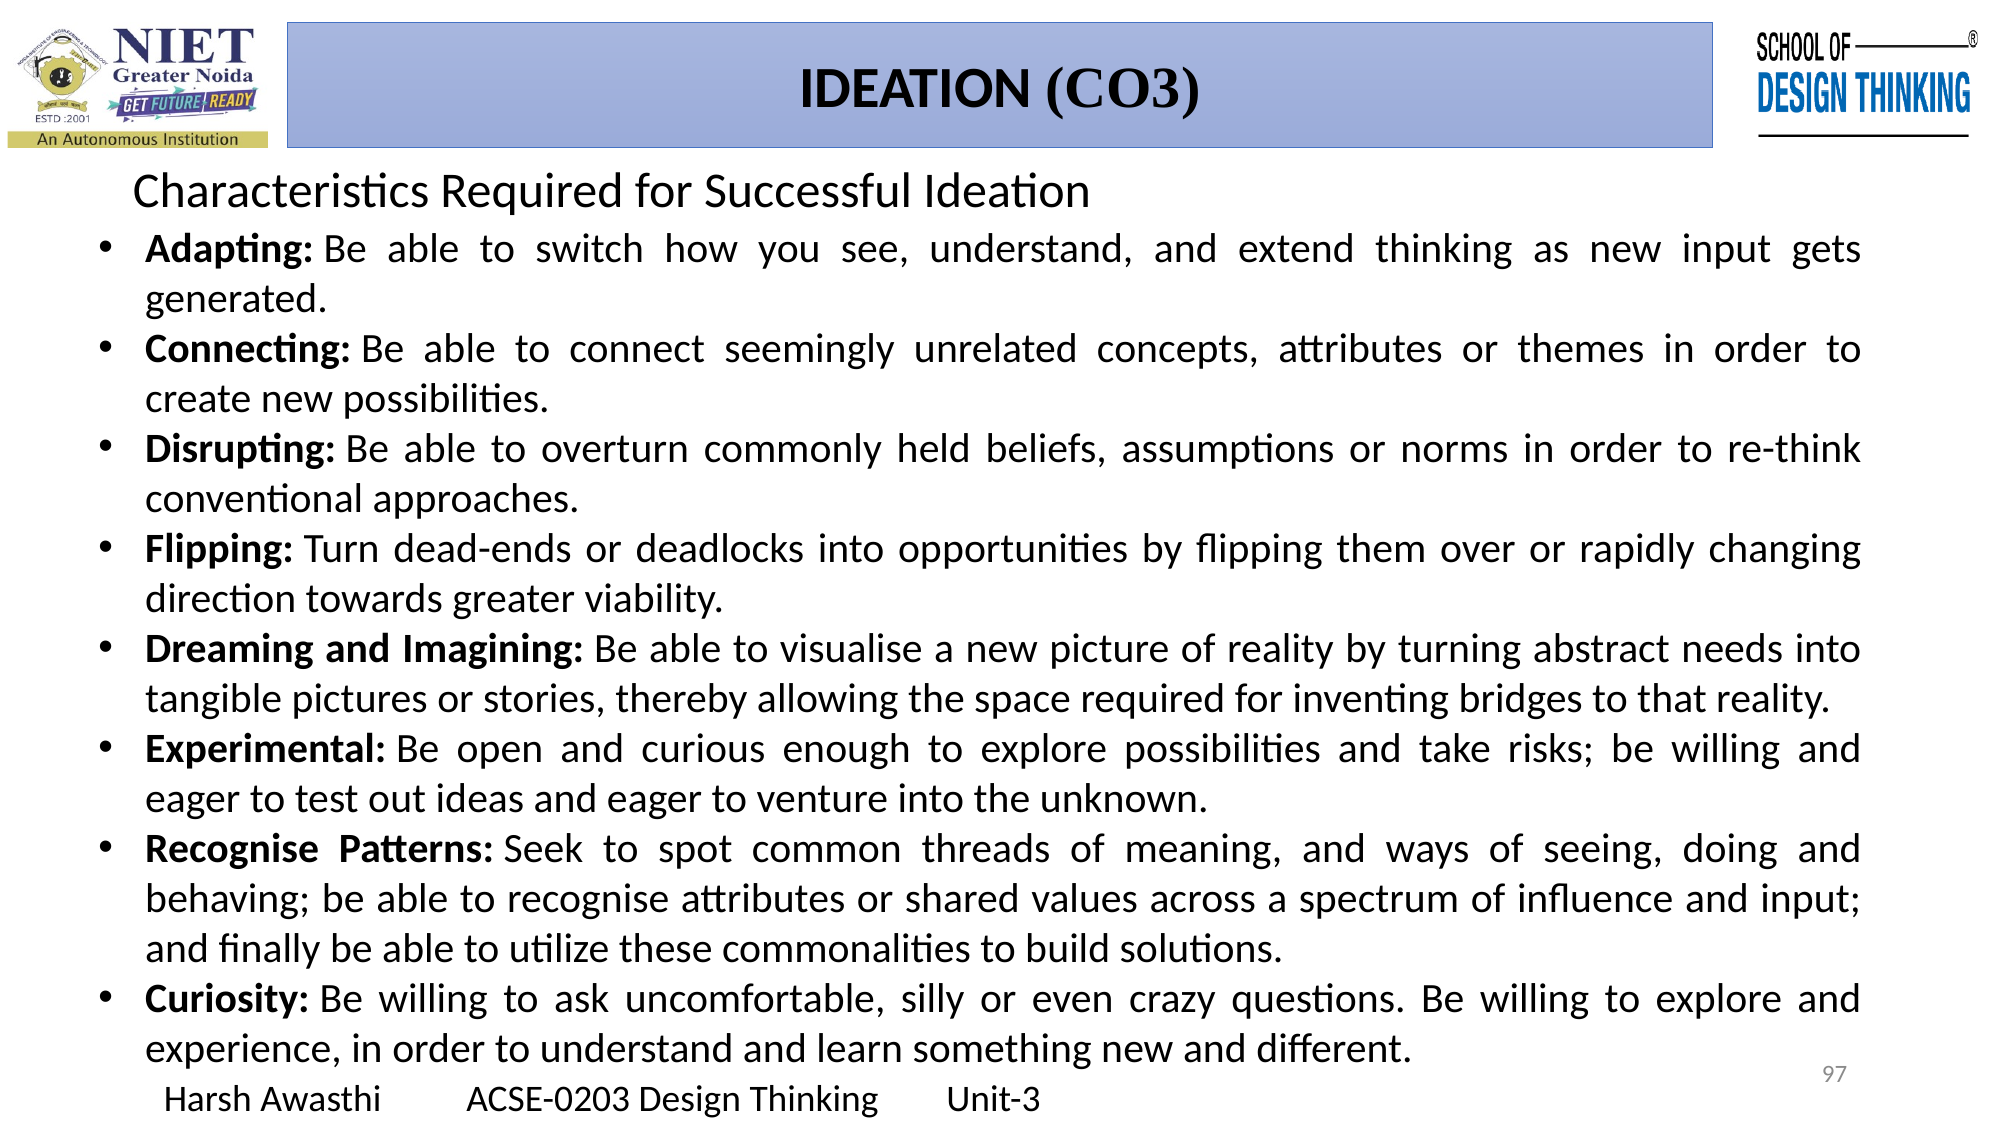

IDEATION (CO3)
# Characteristics Required for Successful Ideation
Adapting: Be able to switch how you see, understand, and extend thinking as new input gets generated.
Connecting: Be able to connect seemingly unrelated concepts, attributes or themes in order to create new possibilities.
Disrupting: Be able to overturn commonly held beliefs, assumptions or norms in order to re-think conventional approaches.
Flipping: Turn dead-ends or deadlocks into opportunities by flipping them over or rapidly changing direction towards greater viability.
Dreaming and Imagining: Be able to visualise a new picture of reality by turning abstract needs into tangible pictures or stories, thereby allowing the space required for inventing bridges to that reality.
Experimental: Be open and curious enough to explore possibilities and take risks; be willing and eager to test out ideas and eager to venture into the unknown.
Recognise Patterns: Seek to spot common threads of meaning, and ways of seeing, doing and behaving; be able to recognise attributes or shared values across a spectrum of influence and input; and finally be able to utilize these commonalities to build solutions.
Curiosity: Be willing to ask uncomfortable, silly or even crazy questions. Be willing to explore and experience, in order to understand and learn something new and different.
97
Harsh Awasthi          ACSE-0203 Design Thinking        Unit-3